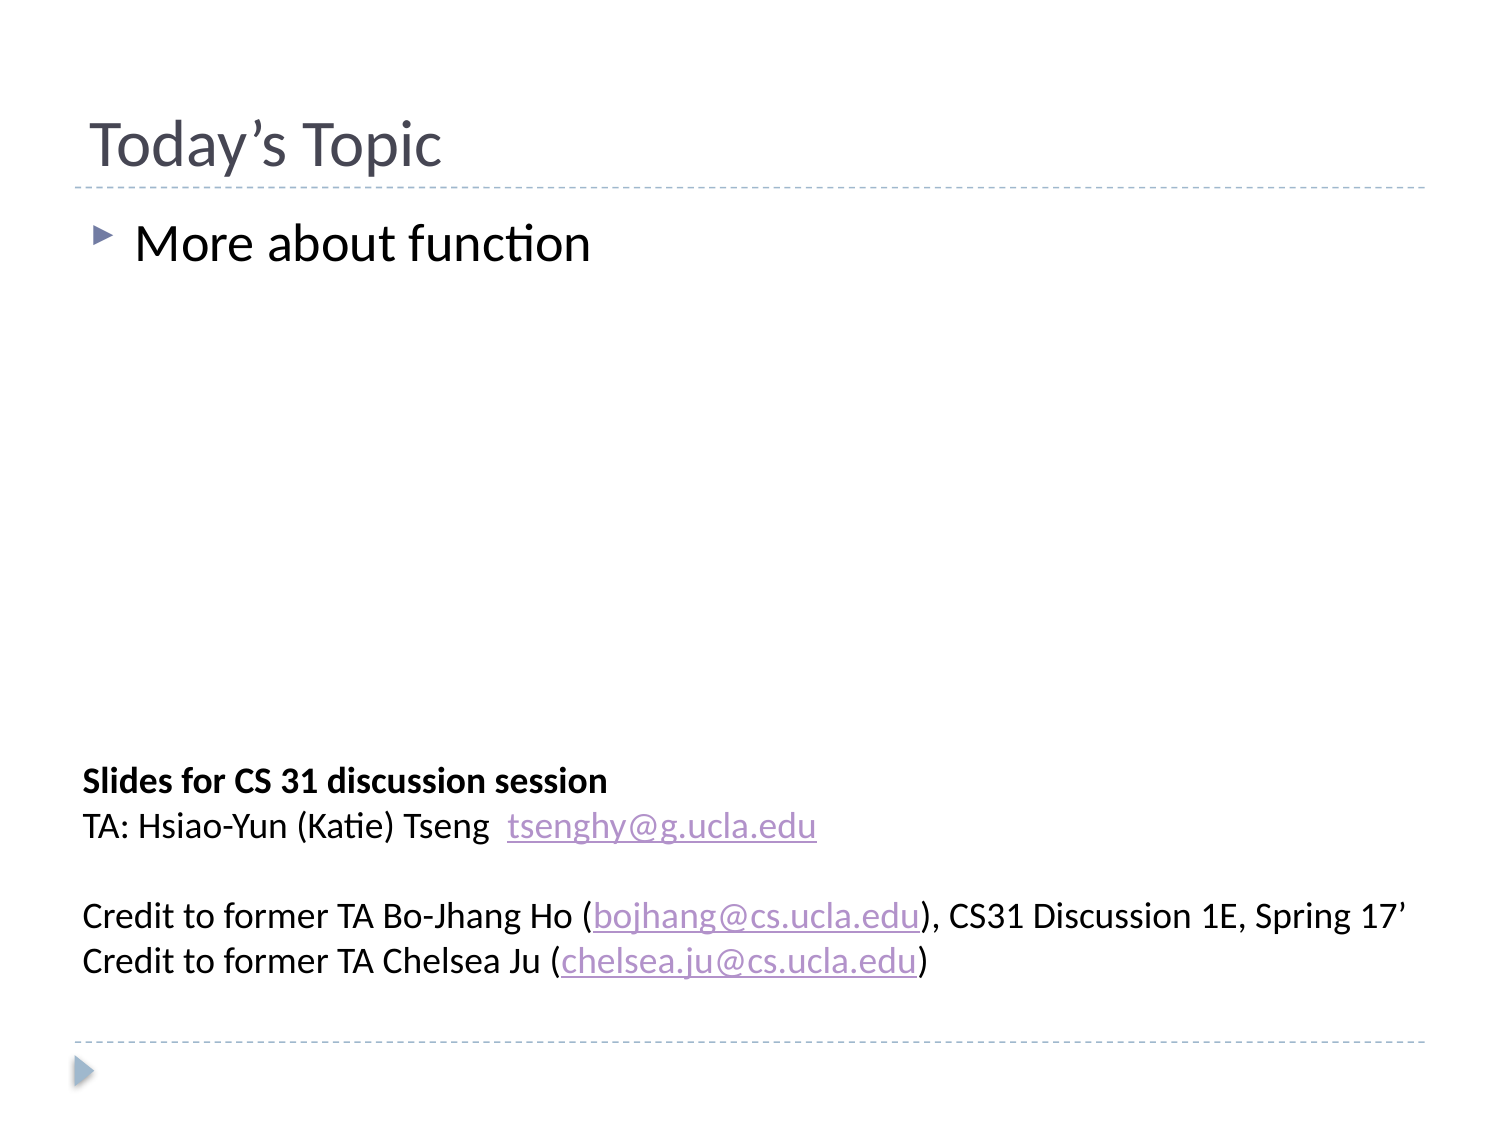

# Today’s Topic
More about function
Slides for CS 31 discussion session
TA: Hsiao-Yun (Katie) Tseng  tsenghy@g.ucla.edu

Credit to former TA Bo-Jhang Ho (bojhang@cs.ucla.edu), CS31 Discussion 1E, Spring 17’
Credit to former TA Chelsea Ju (chelsea.ju@cs.ucla.edu)